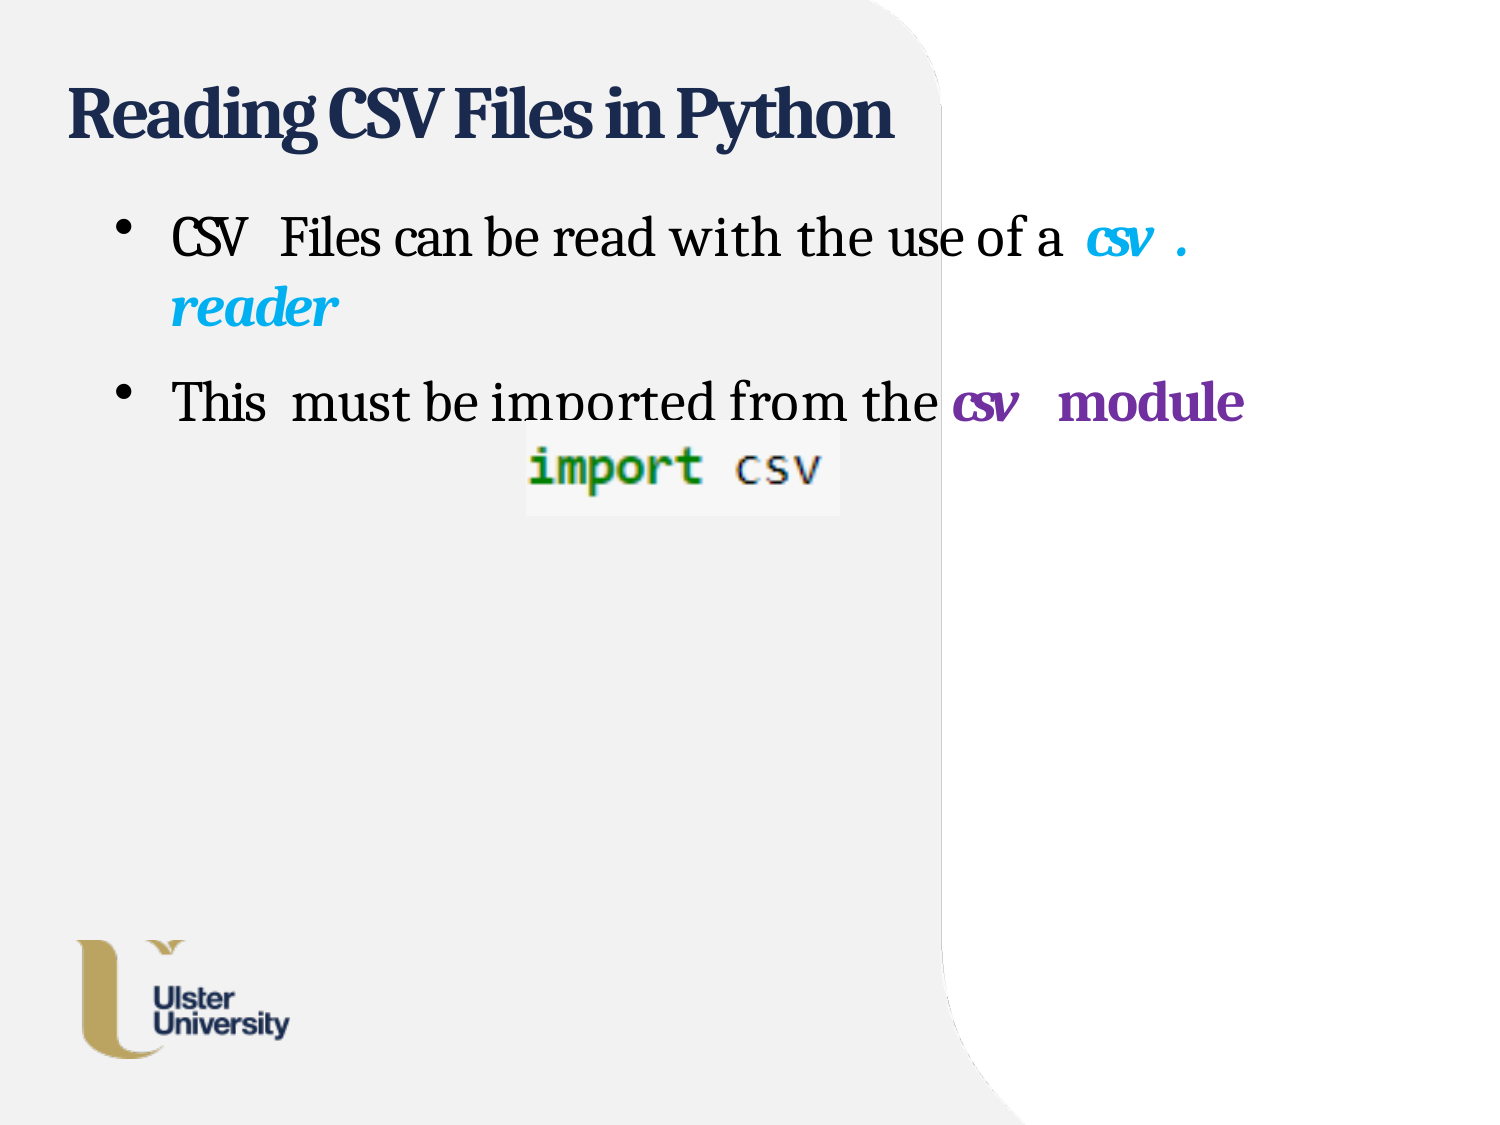

# Reading CSV Files in Python
CSV     Files can be read with the use of a  csv   .    reader
This  must be imported from the csv       module